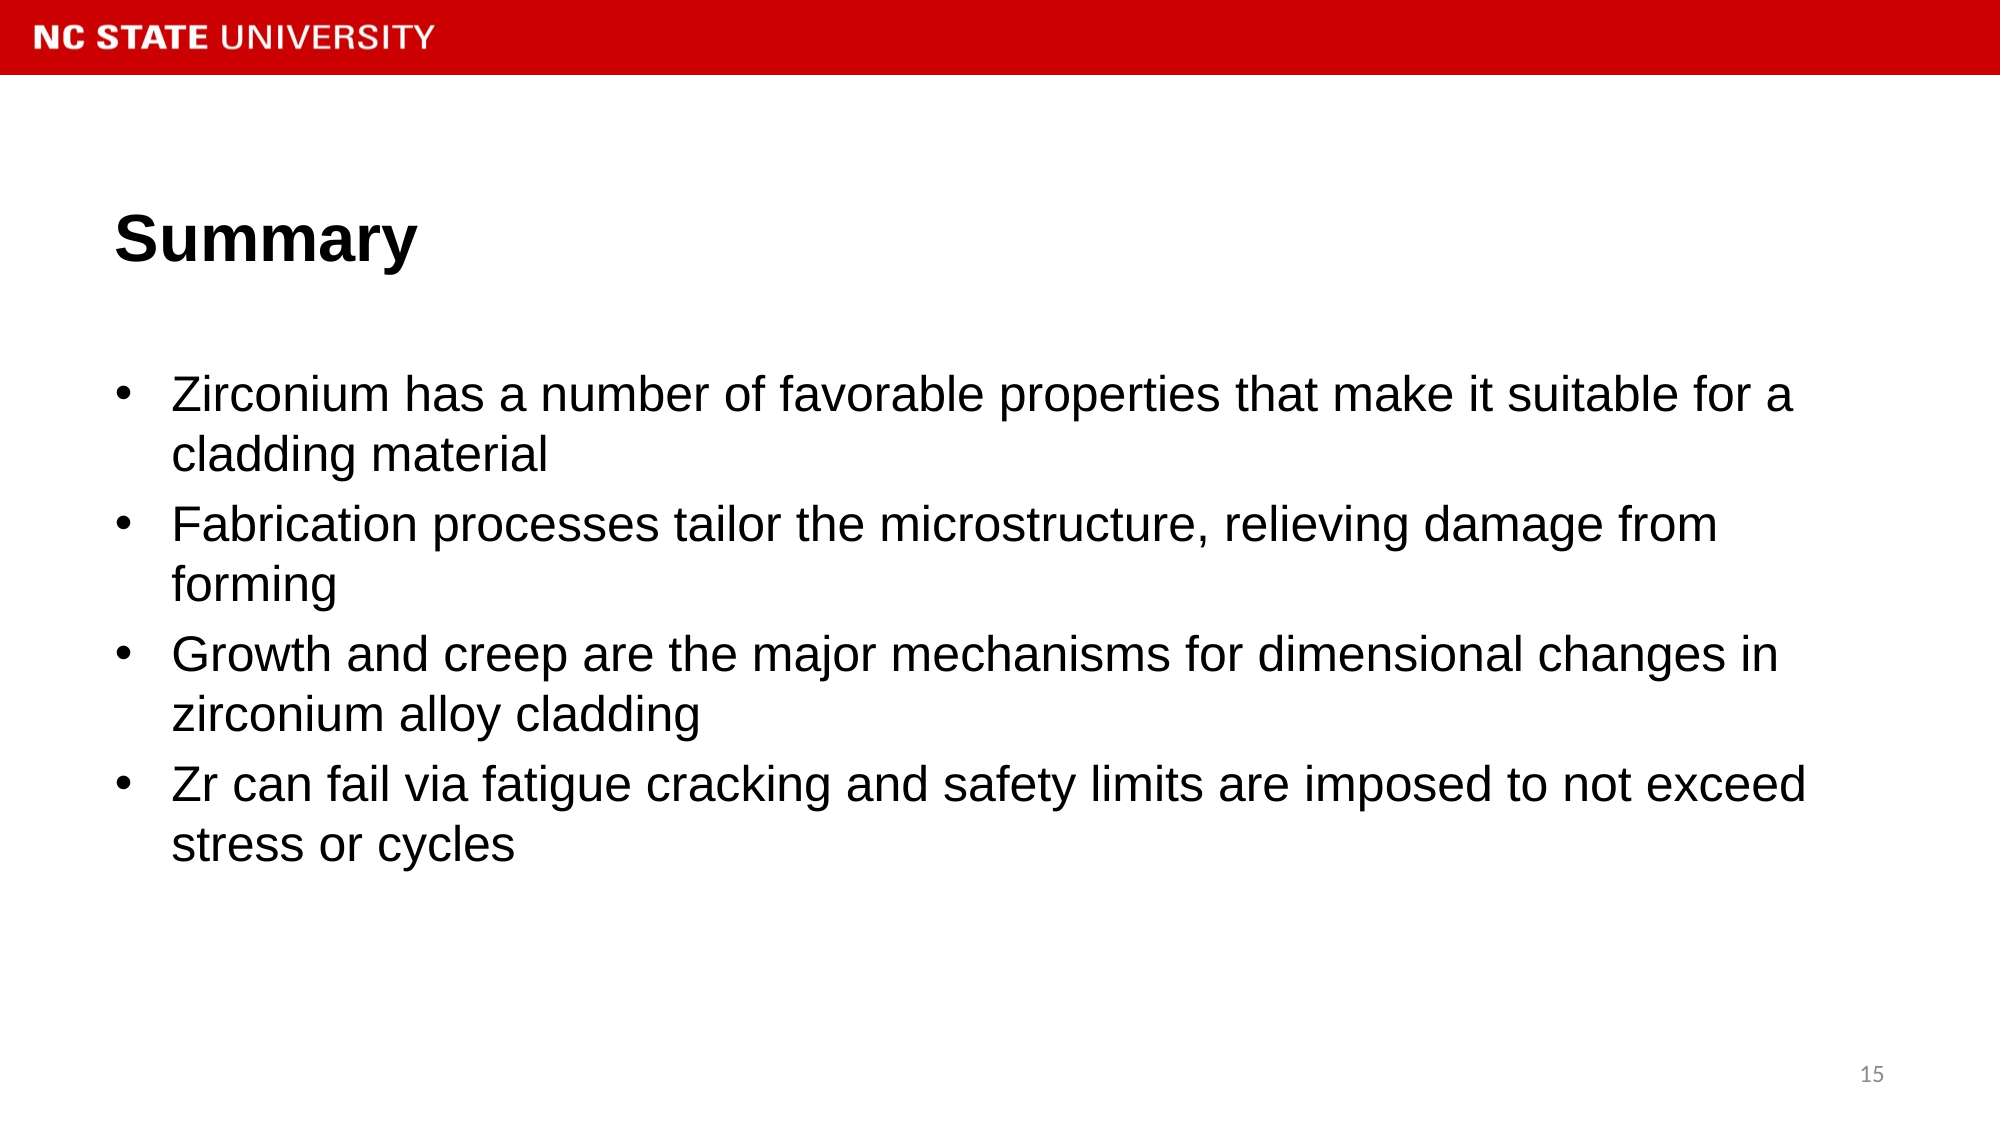

# Summary
Zirconium has a number of favorable properties that make it suitable for a cladding material
Fabrication processes tailor the microstructure, relieving damage from forming
Growth and creep are the major mechanisms for dimensional changes in zirconium alloy cladding
Zr can fail via fatigue cracking and safety limits are imposed to not exceed stress or cycles

15